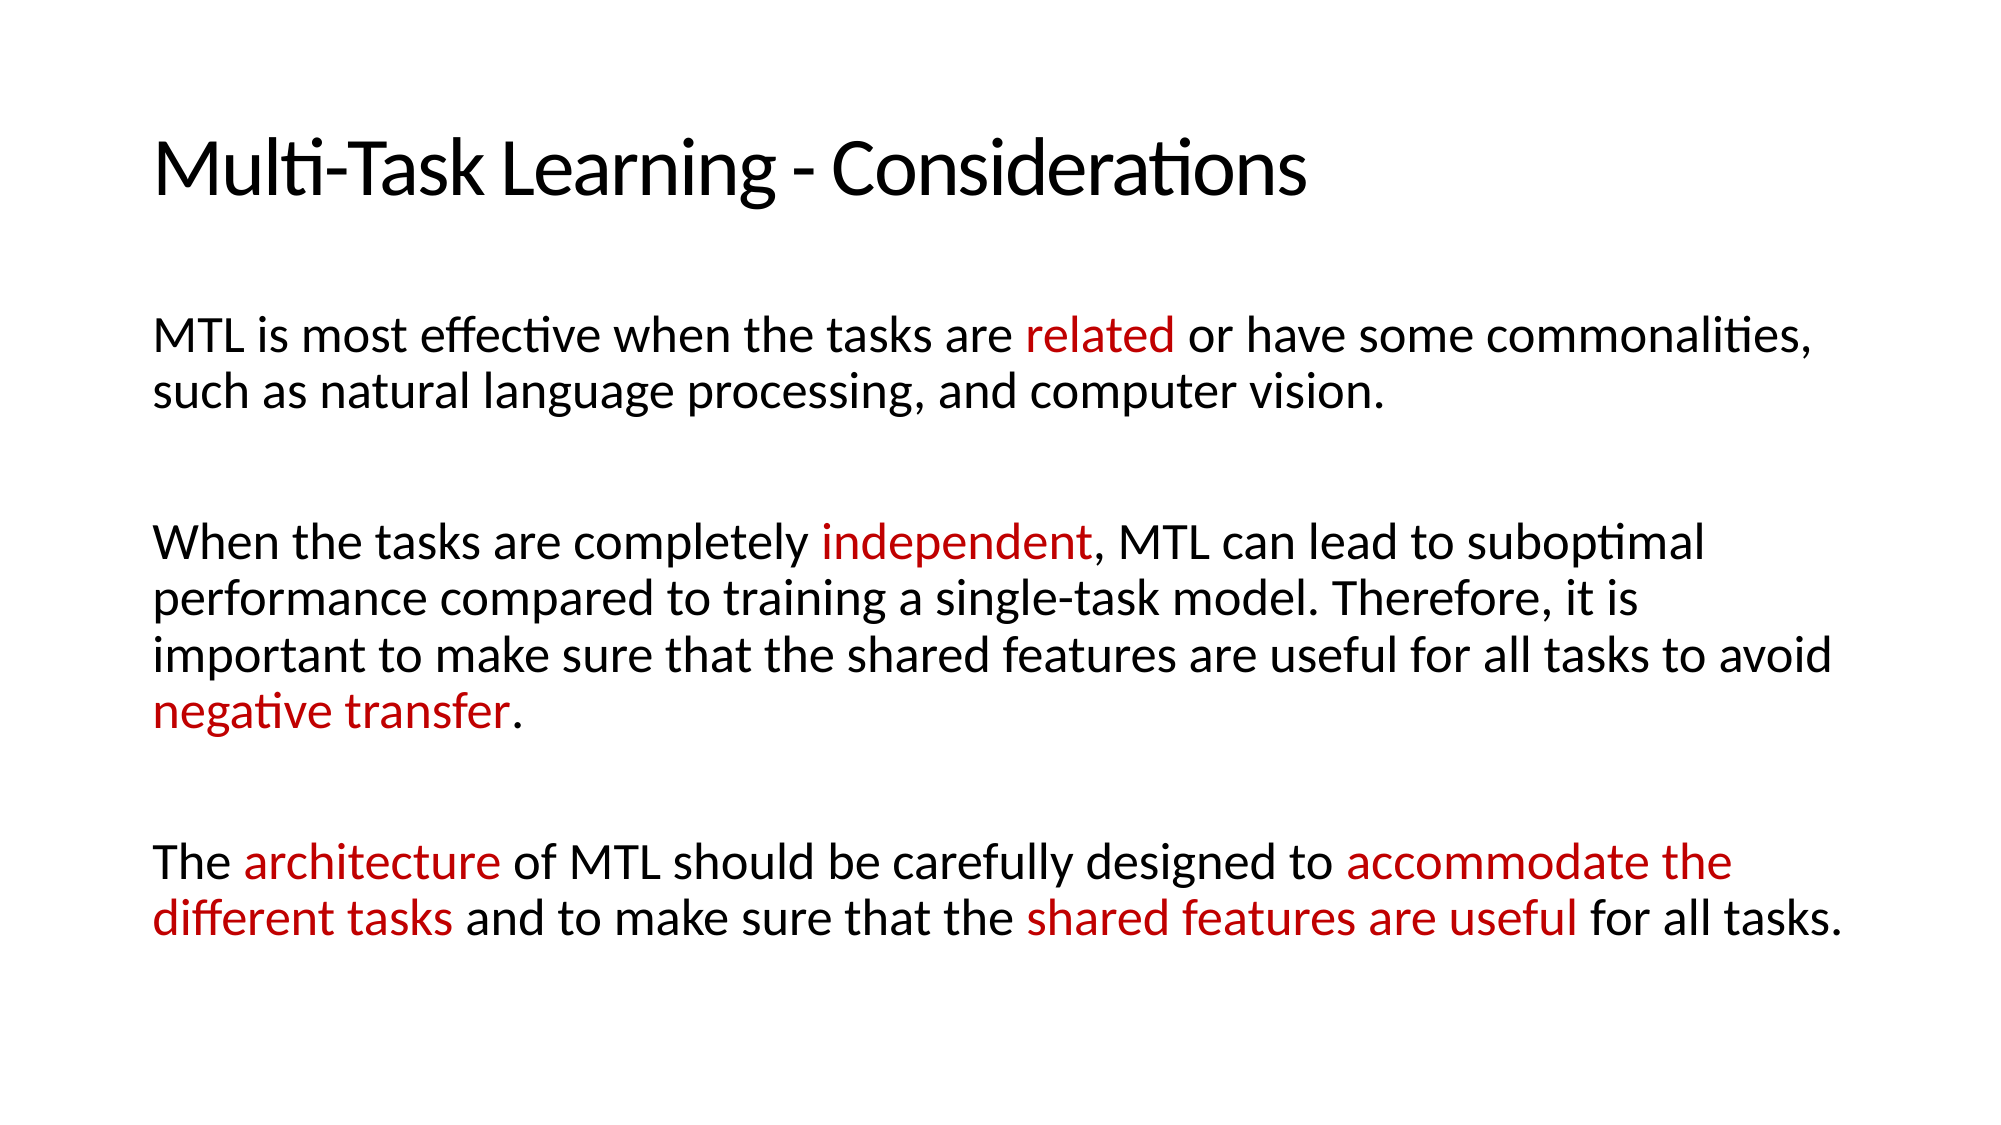

# Multi-Task Learning - Considerations
MTL is most effective when the tasks are related or have some commonalities, such as natural language processing, and computer vision.

When the tasks are completely independent, MTL can lead to suboptimal performance compared to training a single-task model. Therefore, it is important to make sure that the shared features are useful for all tasks to avoid negative transfer.

The architecture of MTL should be carefully designed to accommodate the different tasks and to make sure that the shared features are useful for all tasks.